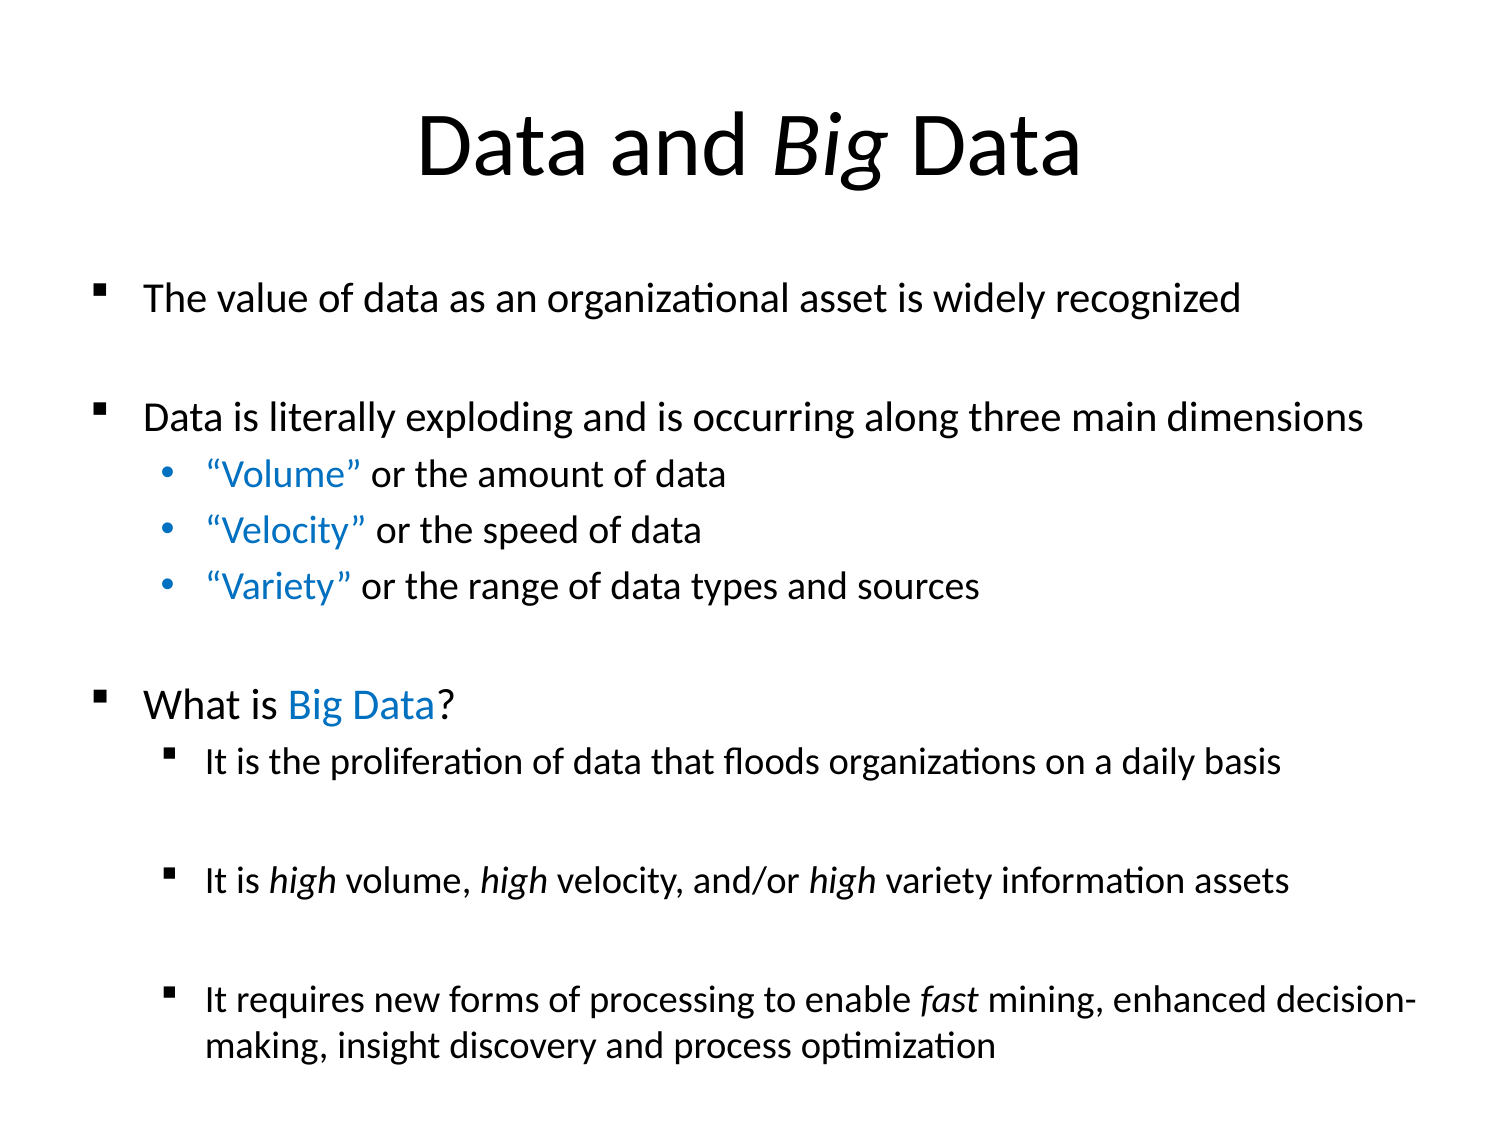

# Data and Big Data
The value of data as an organizational asset is widely recognized

Data is literally exploding and is occurring along three main dimensions
“Volume” or the amount of data
“Velocity” or the speed of data
“Variety” or the range of data types and sources

What is Big Data?
It is the proliferation of data that floods organizations on a daily basis

It is high volume, high velocity, and/or high variety information assets

It requires new forms of processing to enable fast mining, enhanced decision-making, insight discovery and process optimization